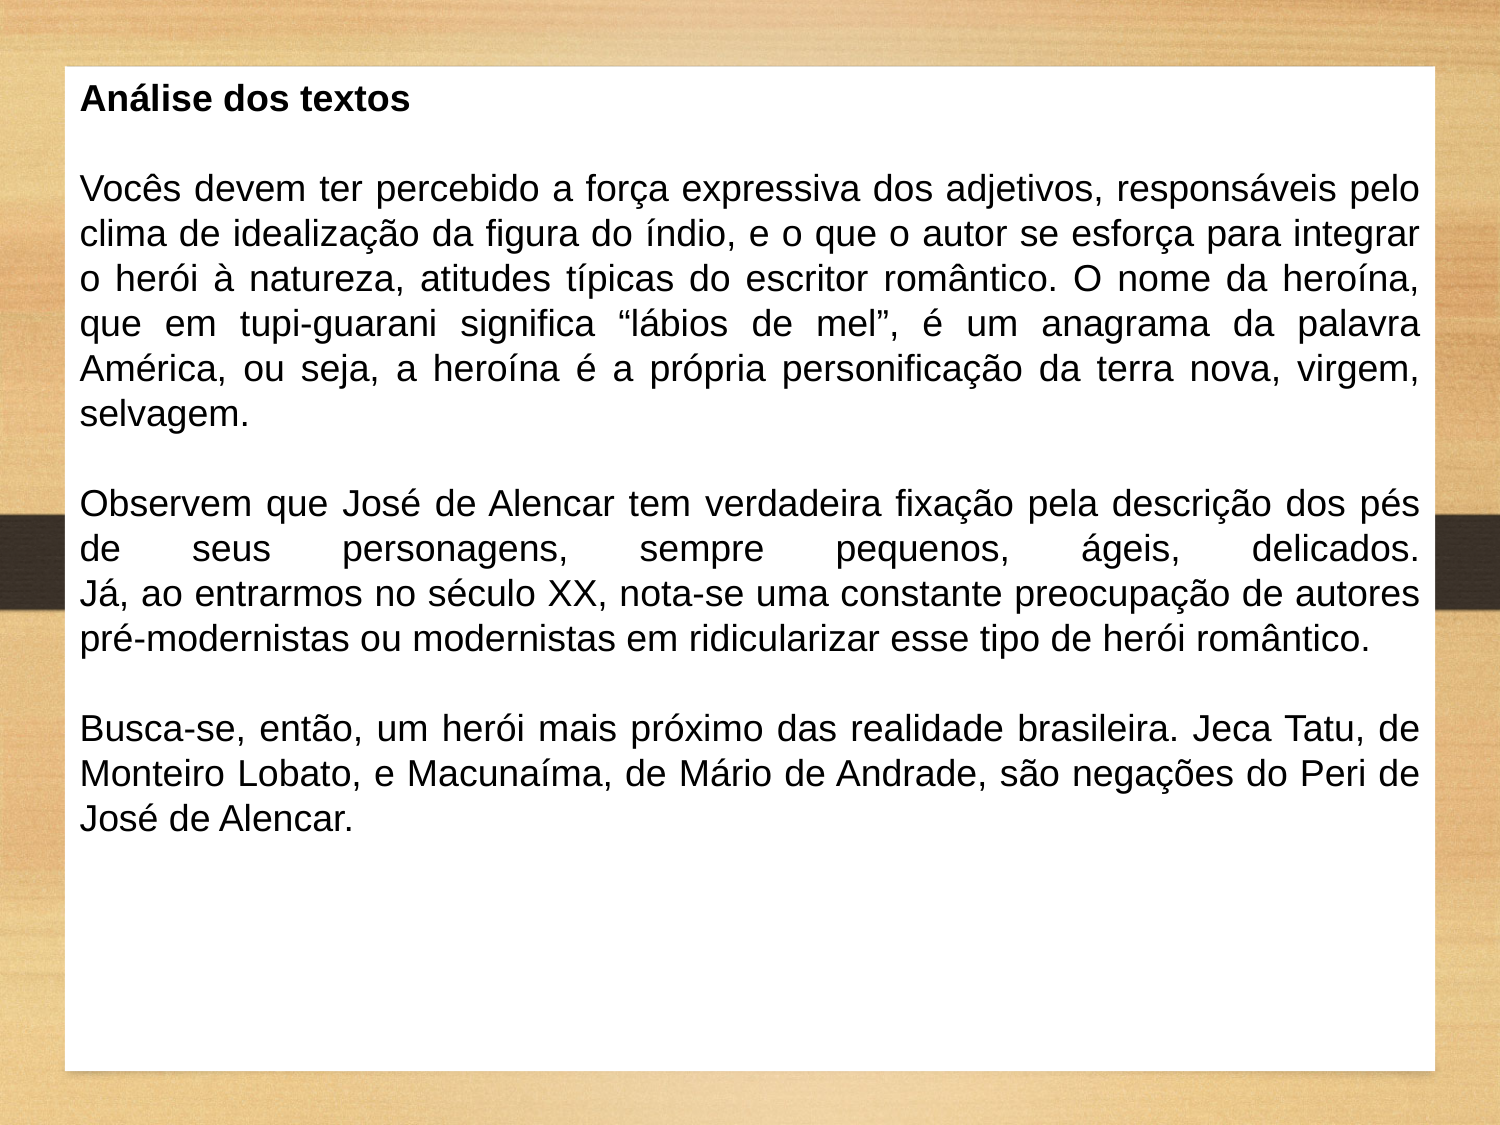

Análise dos textos

Vocês devem ter percebido a força expressiva dos adjetivos, responsáveis pelo clima de idealização da figura do índio, e o que o autor se esforça para integrar o herói à natureza, atitudes típicas do escritor romântico. O nome da heroína, que em tupi-guarani significa “lábios de mel”, é um anagrama da palavra América, ou seja, a heroína é a própria personificação da terra nova, virgem, selvagem.

Observem que José de Alencar tem verdadeira fixação pela descrição dos pés de seus personagens, sempre pequenos, ágeis, delicados.
Já, ao entrarmos no século XX, nota-se uma constante preocupação de autores pré-modernistas ou modernistas em ridicularizar esse tipo de herói romântico.

Busca-se, então, um herói mais próximo das realidade brasileira. Jeca Tatu, de Monteiro Lobato, e Macunaíma, de Mário de Andrade, são negações do Peri de José de Alencar.